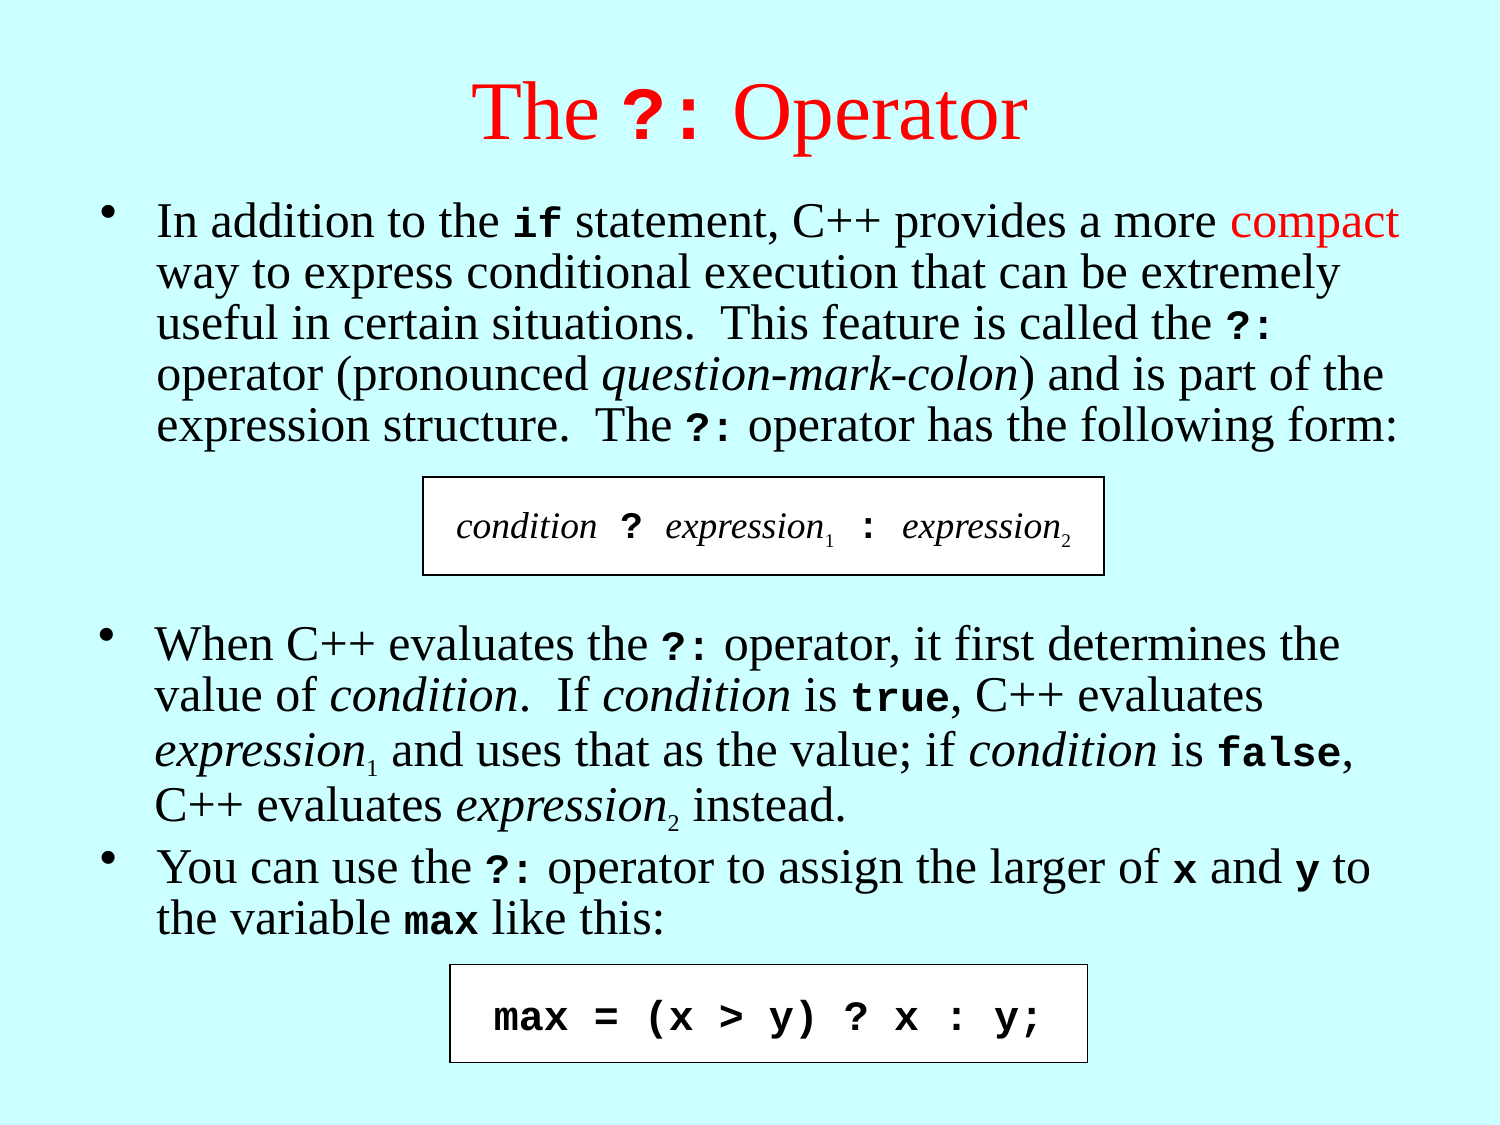

# The ?: Operator
In addition to the if statement, C++ provides a more compact way to express conditional execution that can be extremely useful in certain situations.  This feature is called the ?: operator (pronounced question-mark-colon) and is part of the expression structure.  The ?: operator has the following form:
condition ? expression1 : expression2
When C++ evaluates the ?: operator, it first determines the value of condition.  If condition is true, C++ evaluates expression1 and uses that as the value; if condition is false, C++ evaluates expression2 instead.
You can use the ?: operator to assign the larger of x and y to the variable max like this:
max = (x > y) ? x : y;